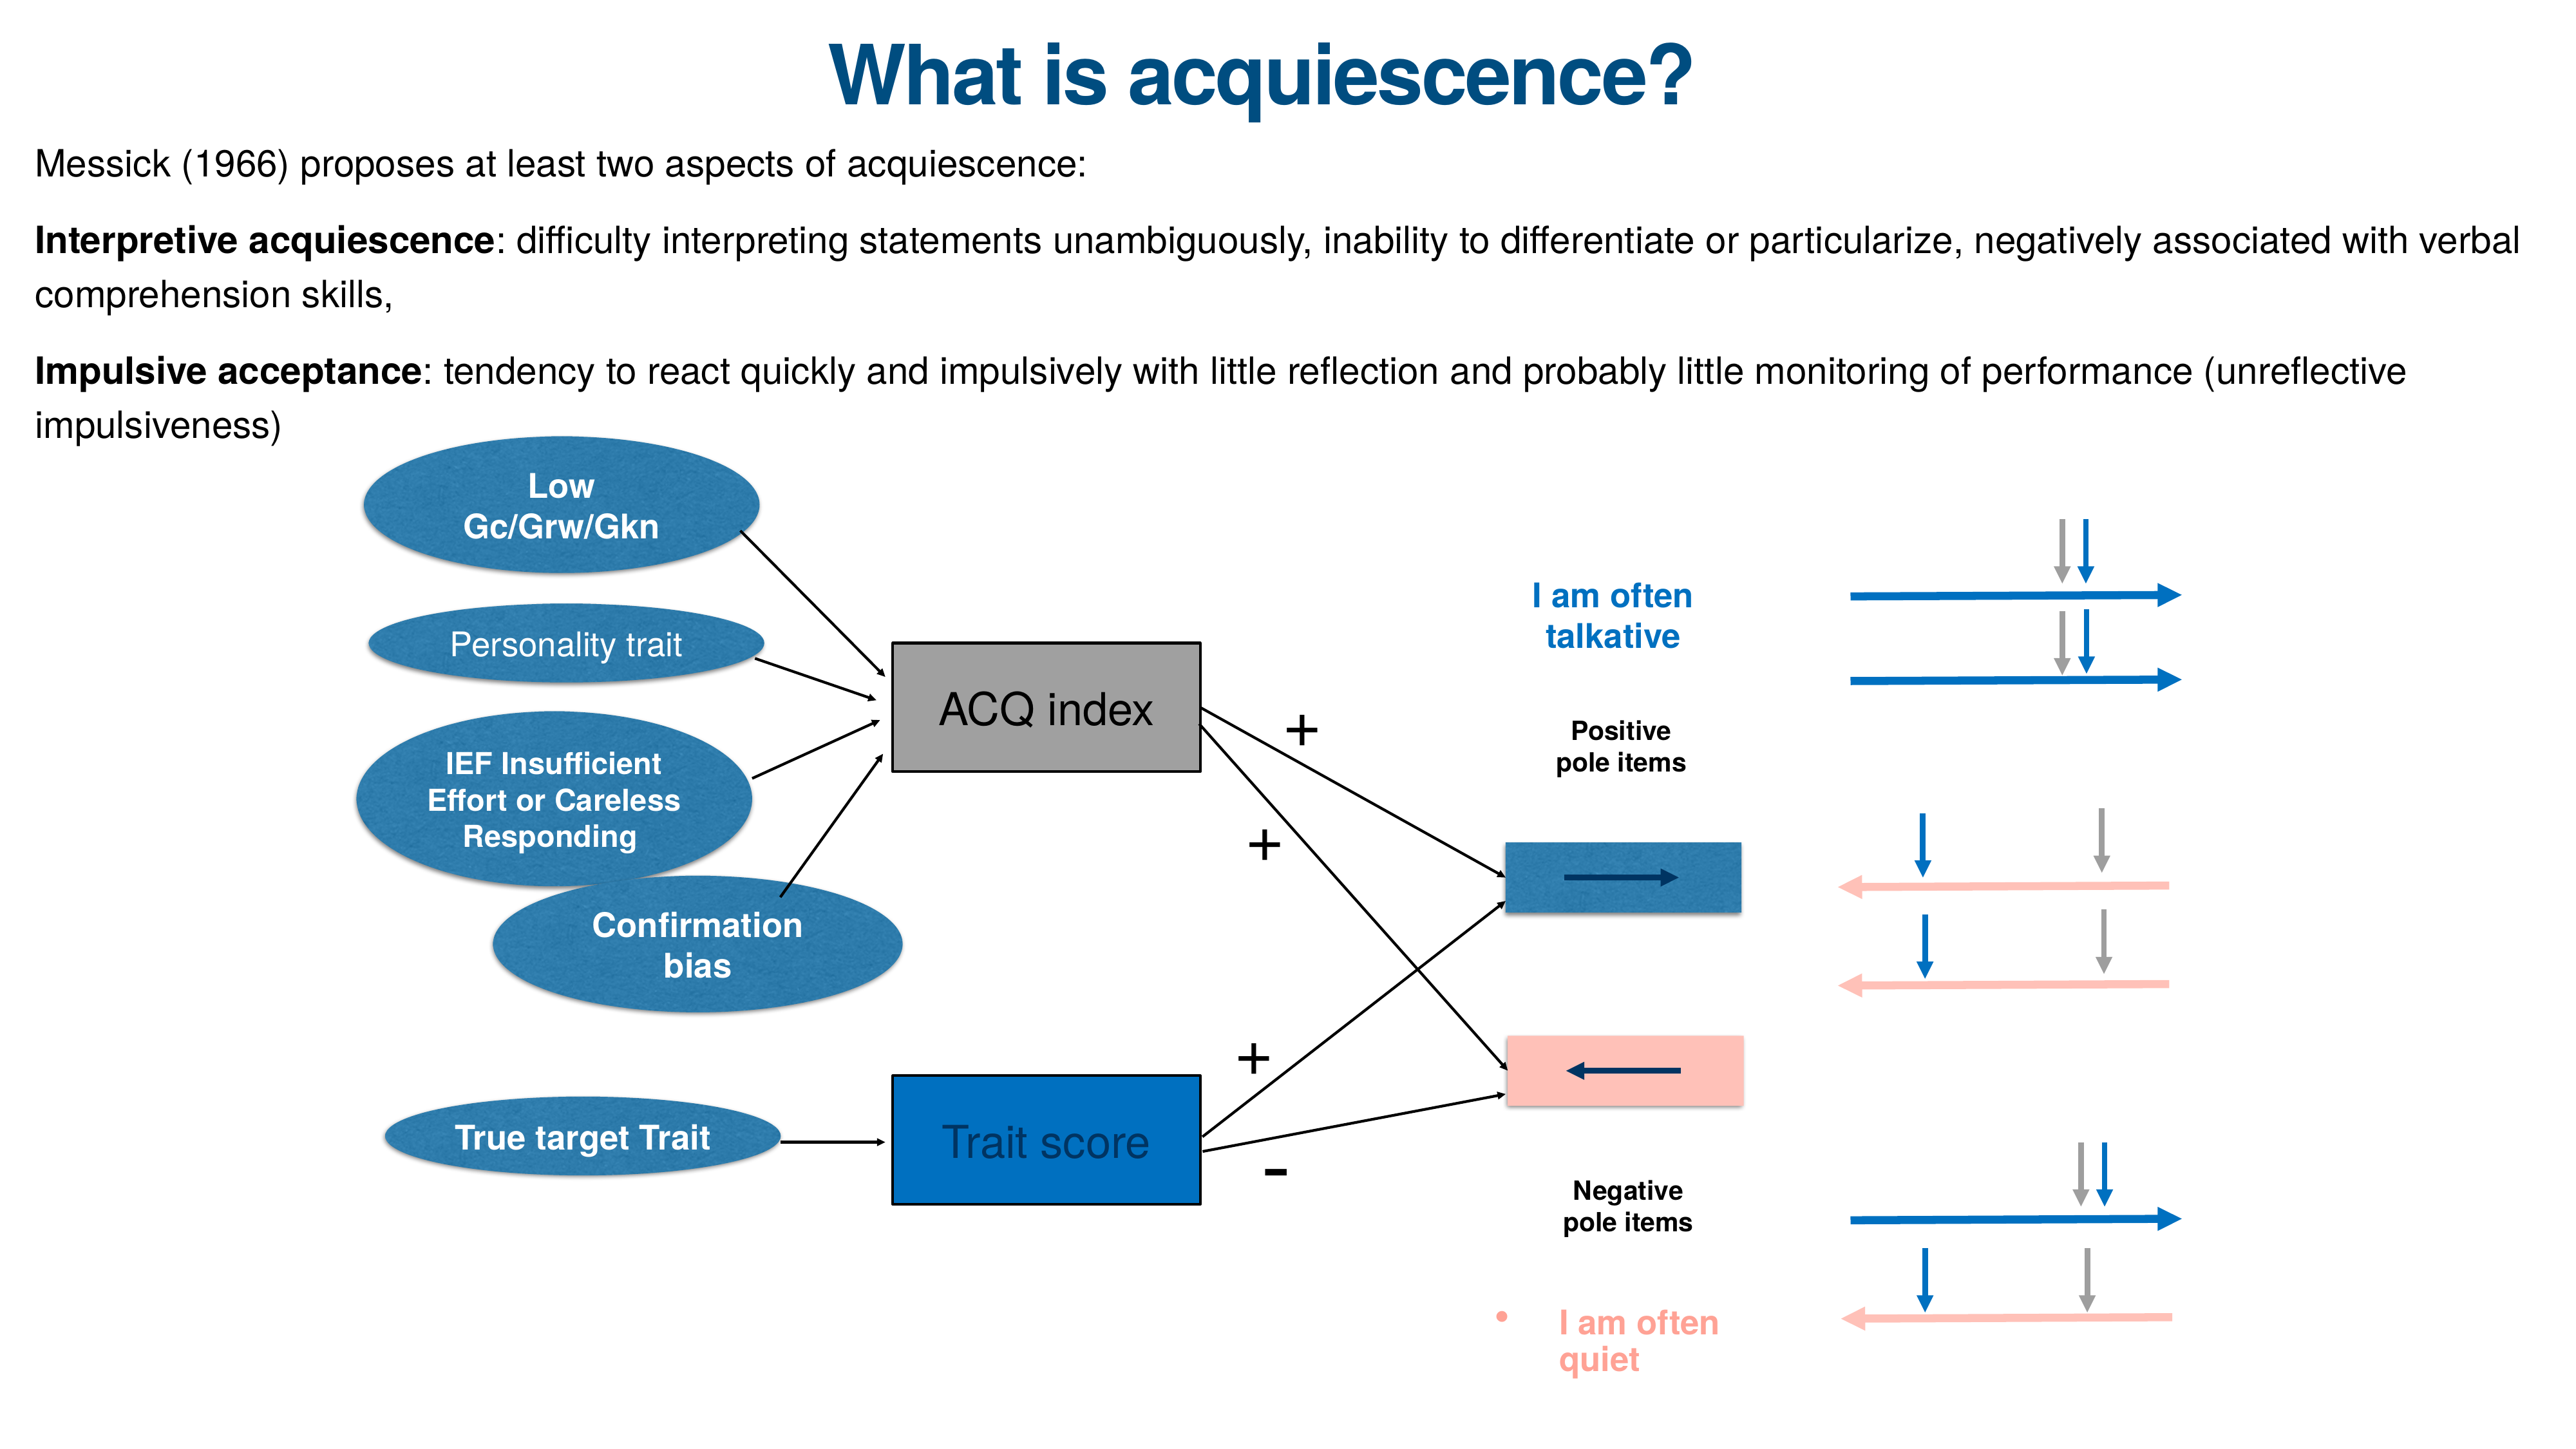

# What is acquiescence?
Messick (1966) proposes at least two aspects of acquiescence:
Interpretive acquiescence: difficulty interpreting statements unambiguously, inability to differentiate or particularize, negatively associated with verbal comprehension skills,
Impulsive acceptance: tendency to react quickly and impulsively with little reflection and probably little monitoring of performance (unreflective impulsiveness)
Low Gc/Grw/Gkn
I am often talkative
Personality trait
ACQ index
+
Positive pole items
IEF Insufficient Effort or Careless Responding
+

Confirmation bias
+

Trait score
True target Trait
-
Negative pole items
I am often quiet